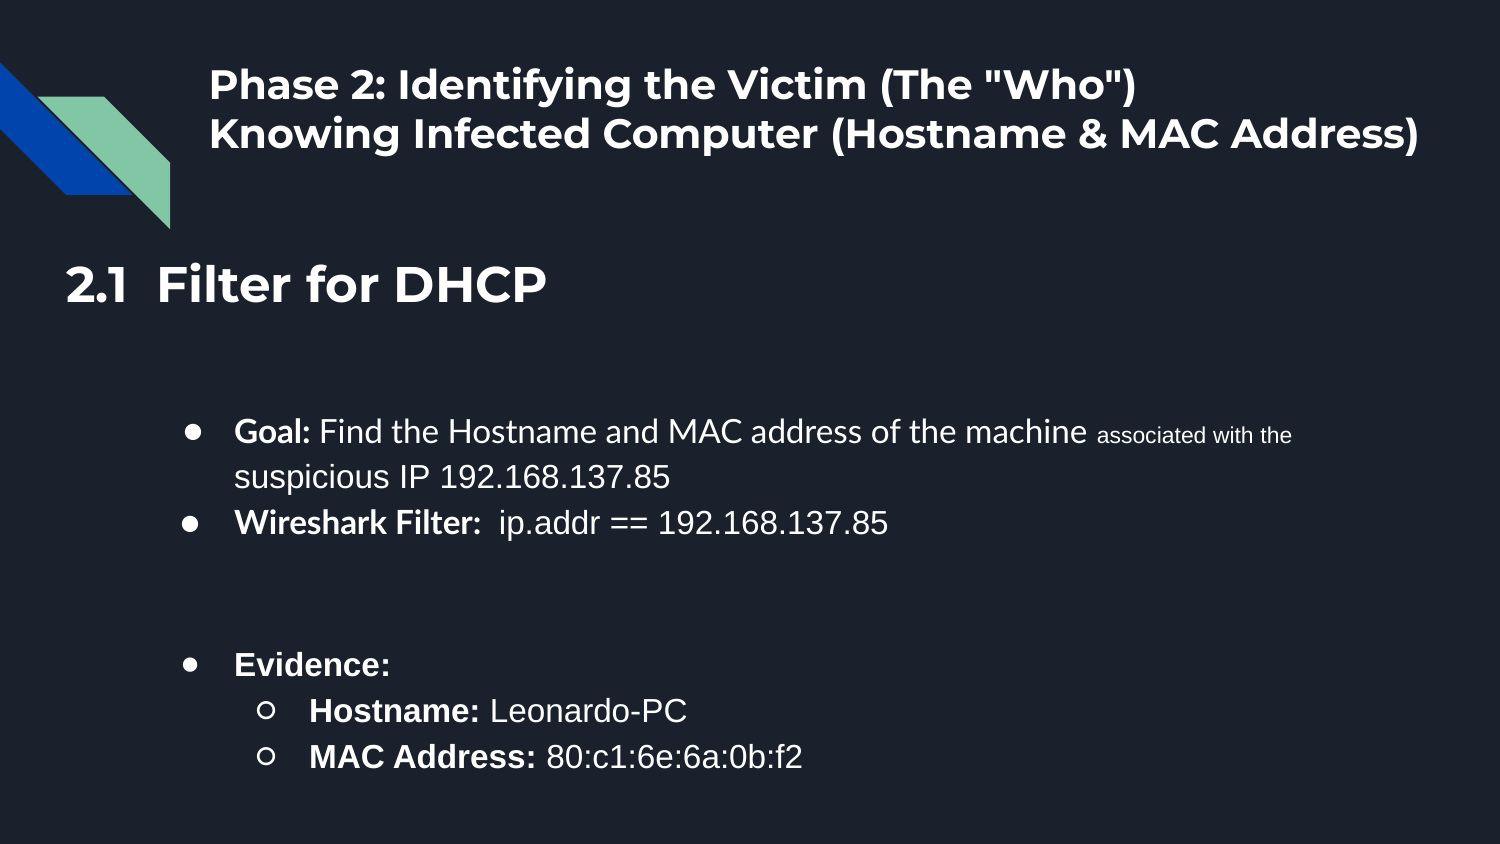

# Phase 2: Identifying the Victim (The "Who") Knowing Infected Computer (Hostname & MAC Address)

2.1  Filter for DHCP
Goal: Find the Hostname and MAC address of the machine associated with the suspicious IP 192.168.137.85
Wireshark Filter:  ip.addr == 192.168.137.85

Evidence:
Hostname: Leonardo-PC
MAC Address: 80:c1:6e:6a:0b:f2